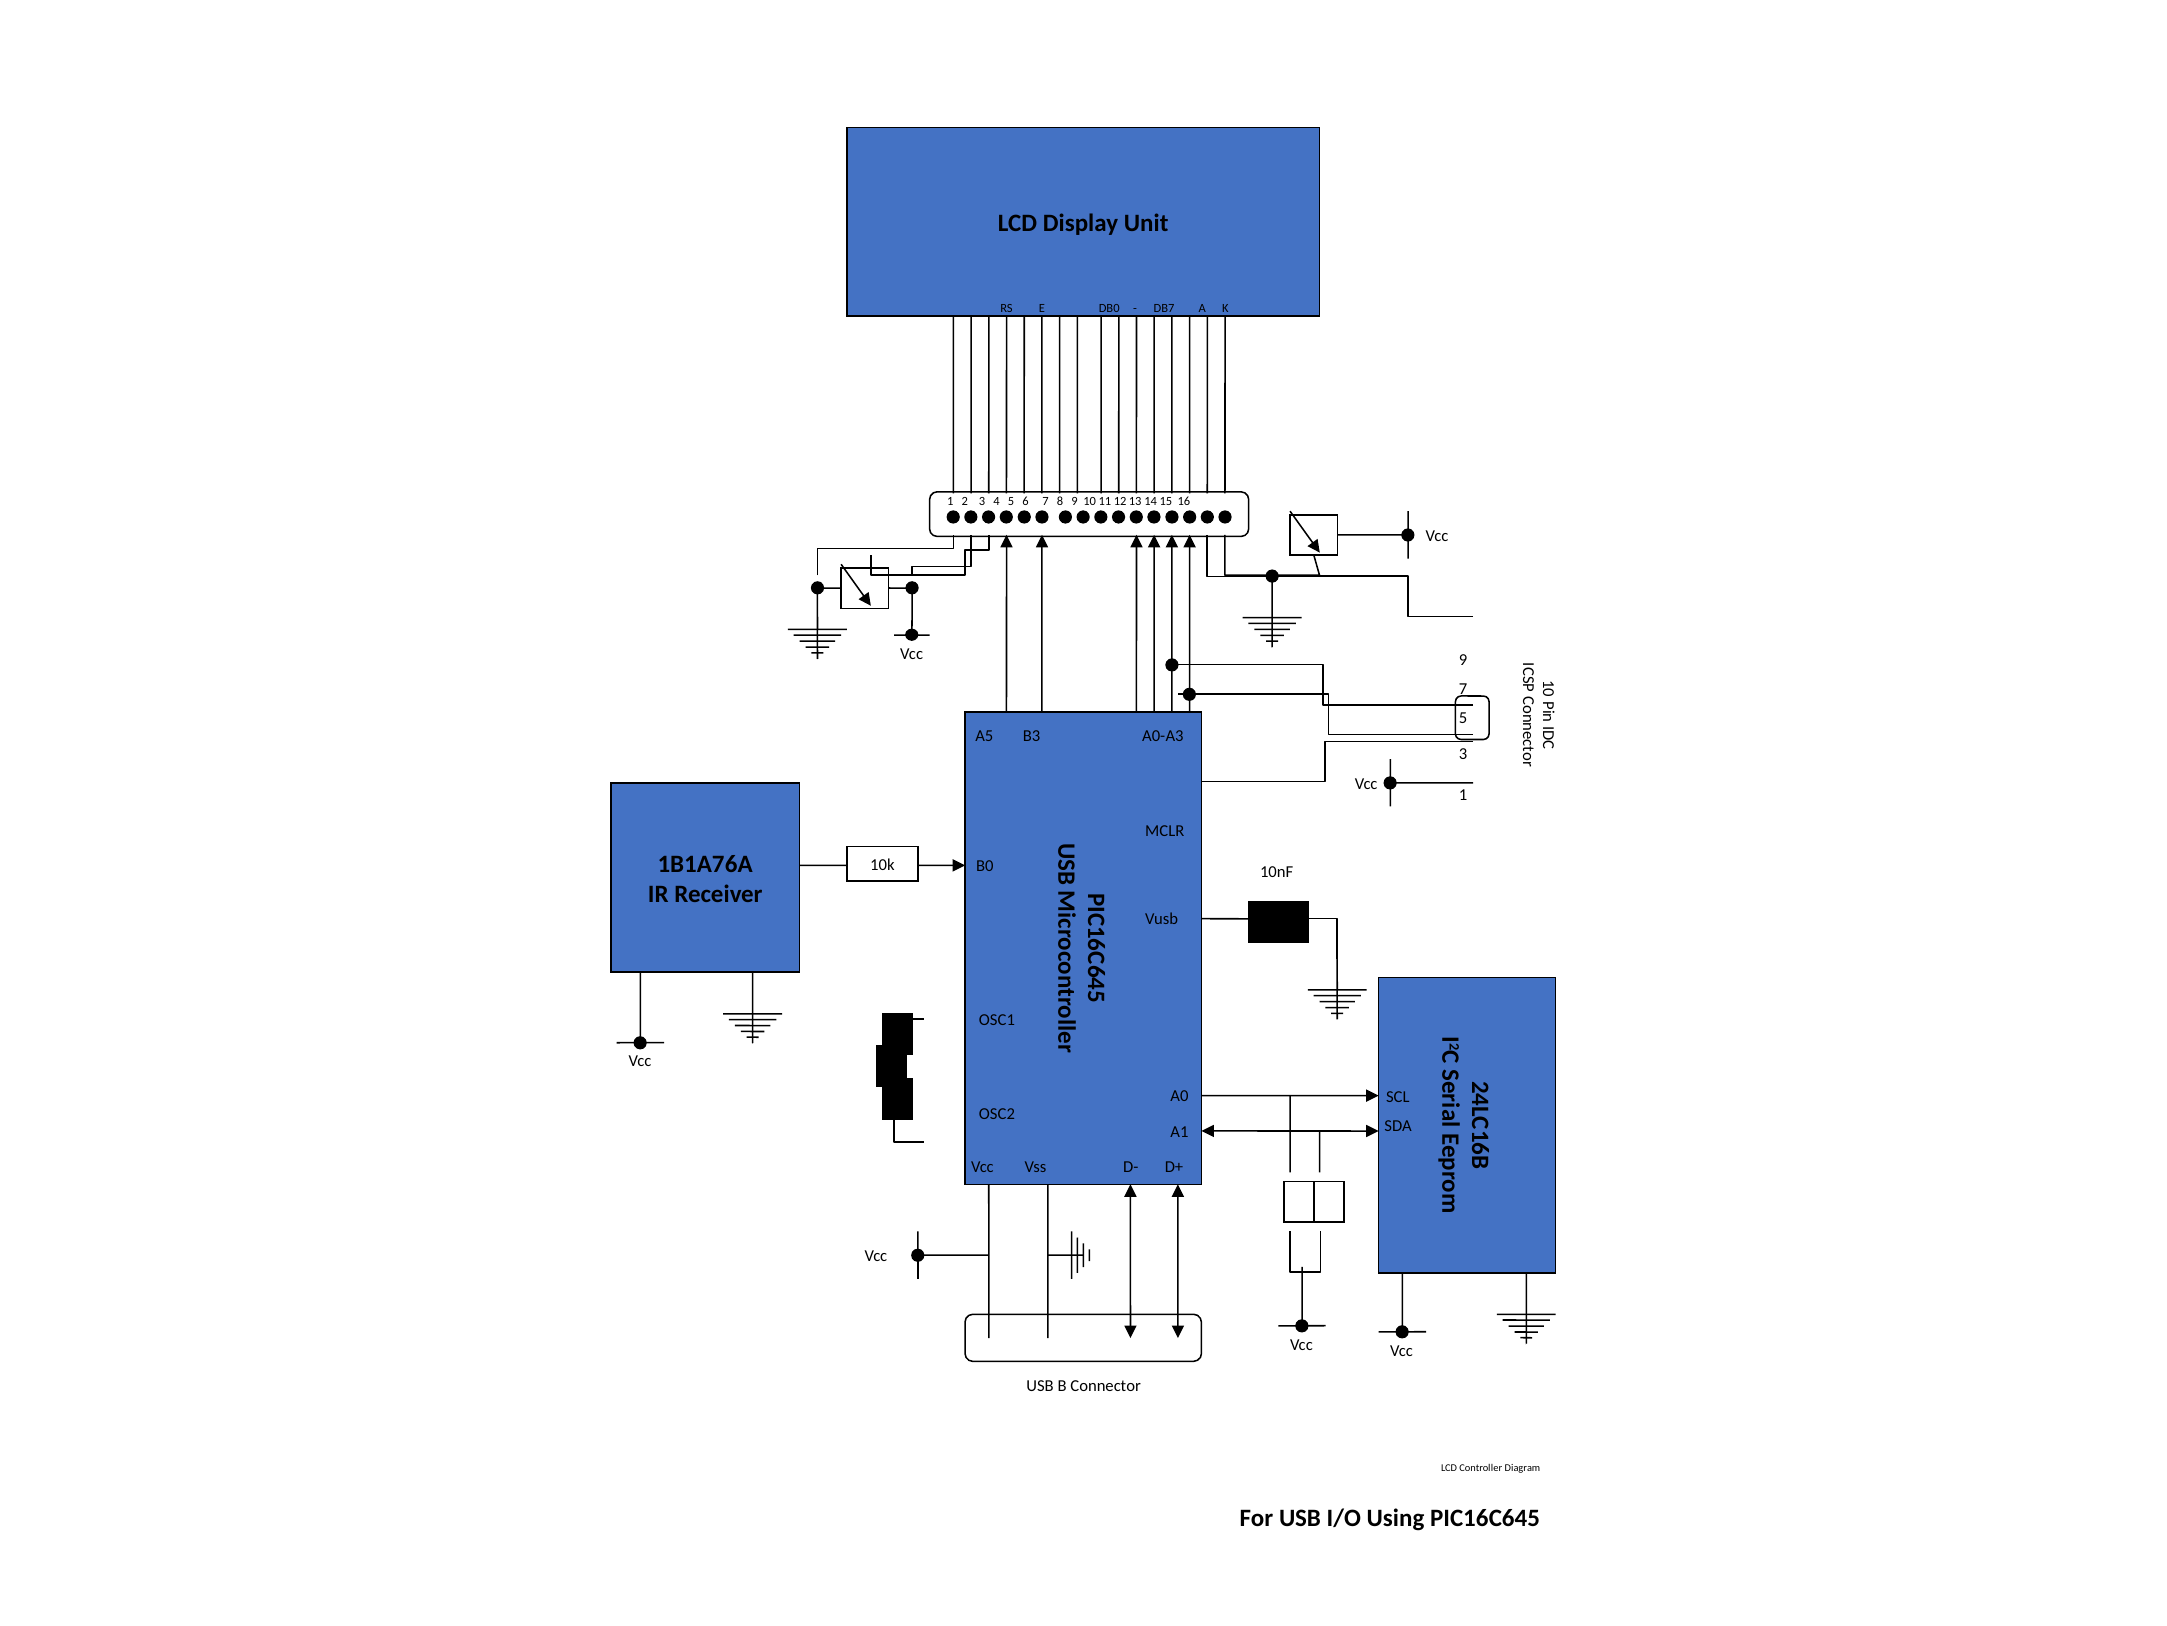

LCD Display Unit
RS
E
DB0     -      DB7
A
K

  1   2    3   4   5   6     7   8   9  10 11 12 13 14 15  16

Vcc

Vcc
9
10 Pin IDC
ICSP Connector

7

5
PIC16C645
USB Microcontroller
A5
B3
A0-A3
3

Vcc
1

1B1A76A
IR Receiver

MCLR
10k
B0
10nF

Vusb

24LC16B
I2C Serial Eeprom
OSC1

Vcc

A0
SCL

OSC2

SDA
A1

Vcc
Vss
D-
D+

Vcc

Vcc

Vcc

USB B Connector
# LCD Controller Diagram
For USB I/O Using PIC16C645